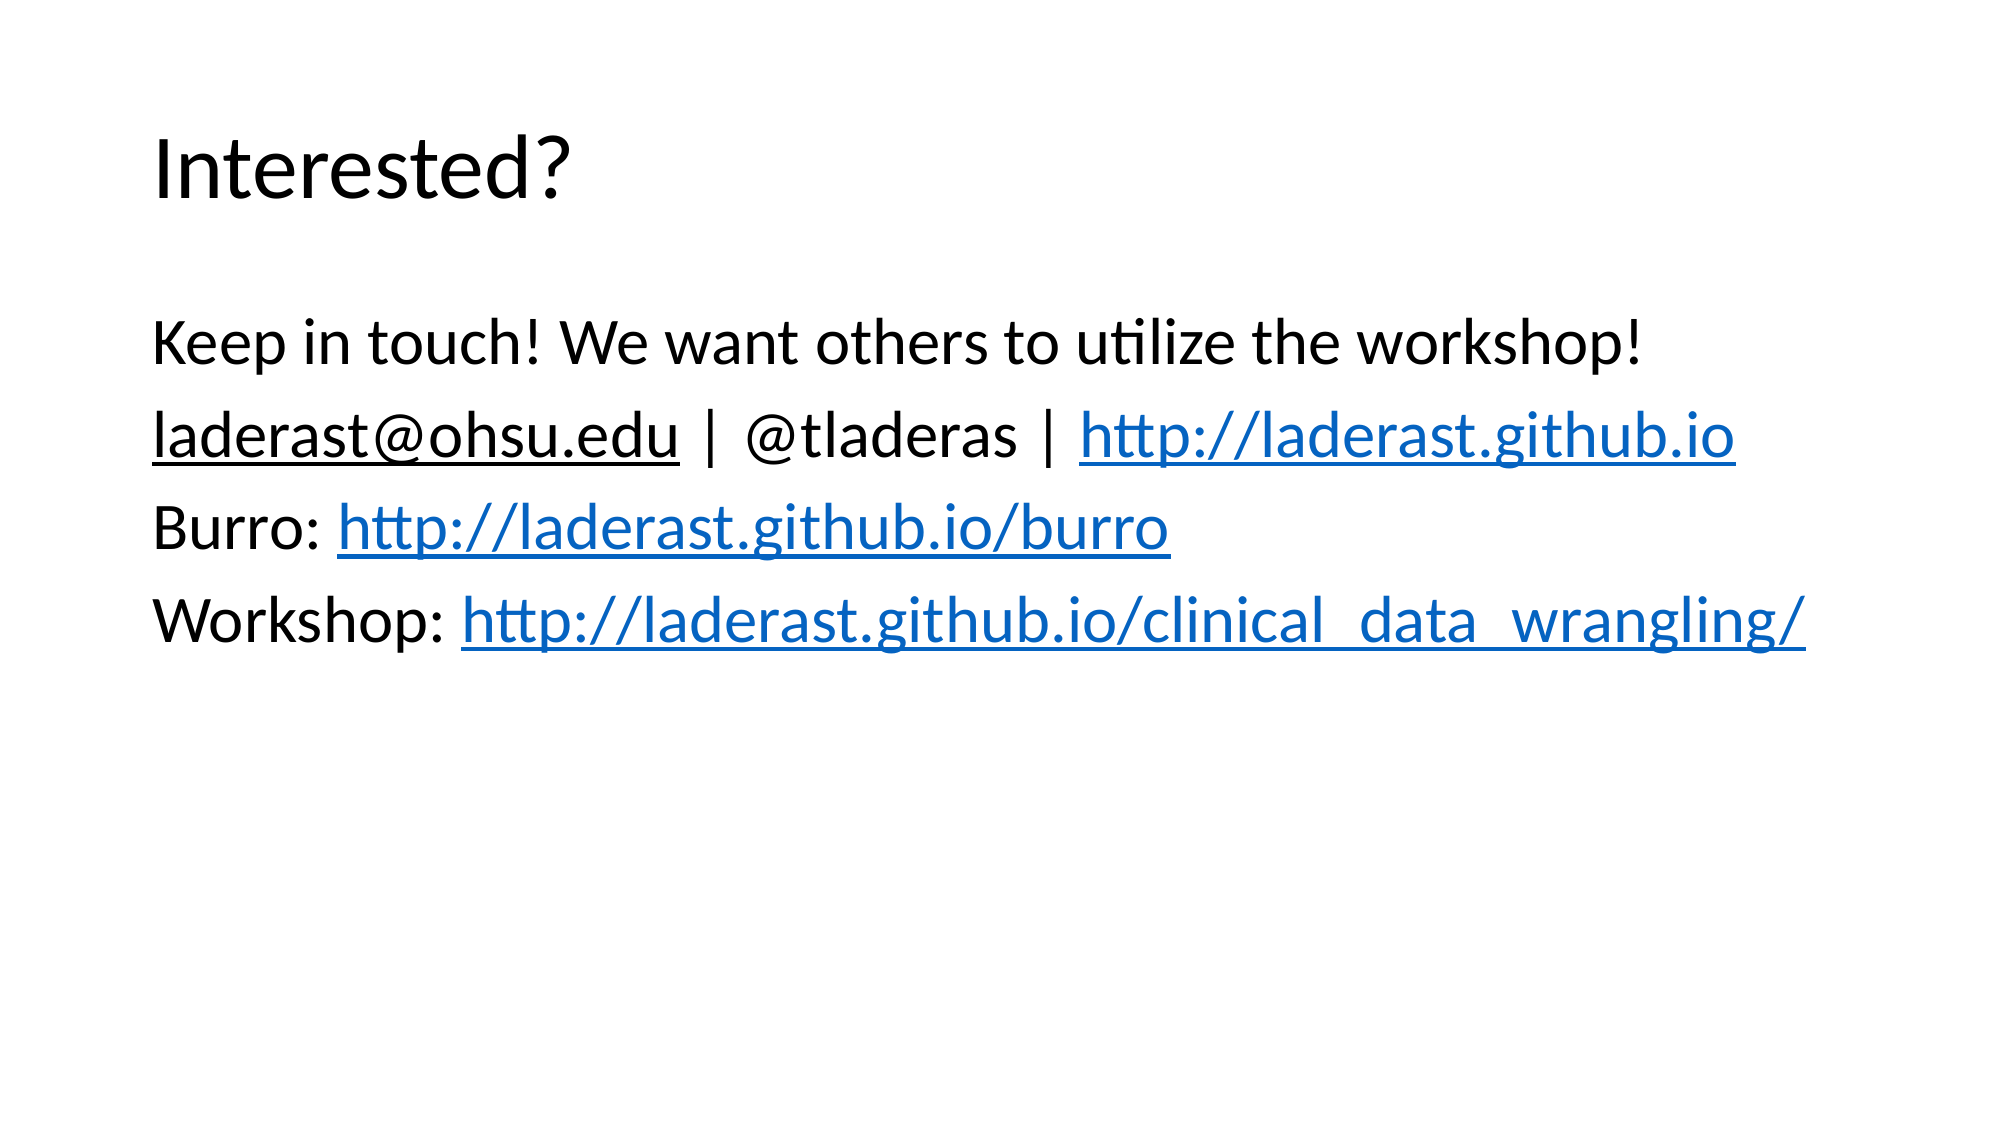

# Interested?
Keep in touch! We want others to utilize the workshop!
laderast@ohsu.edu | @tladeras | http://laderast.github.io
Burro: http://laderast.github.io/burro
Workshop: http://laderast.github.io/clinical_data_wrangling/